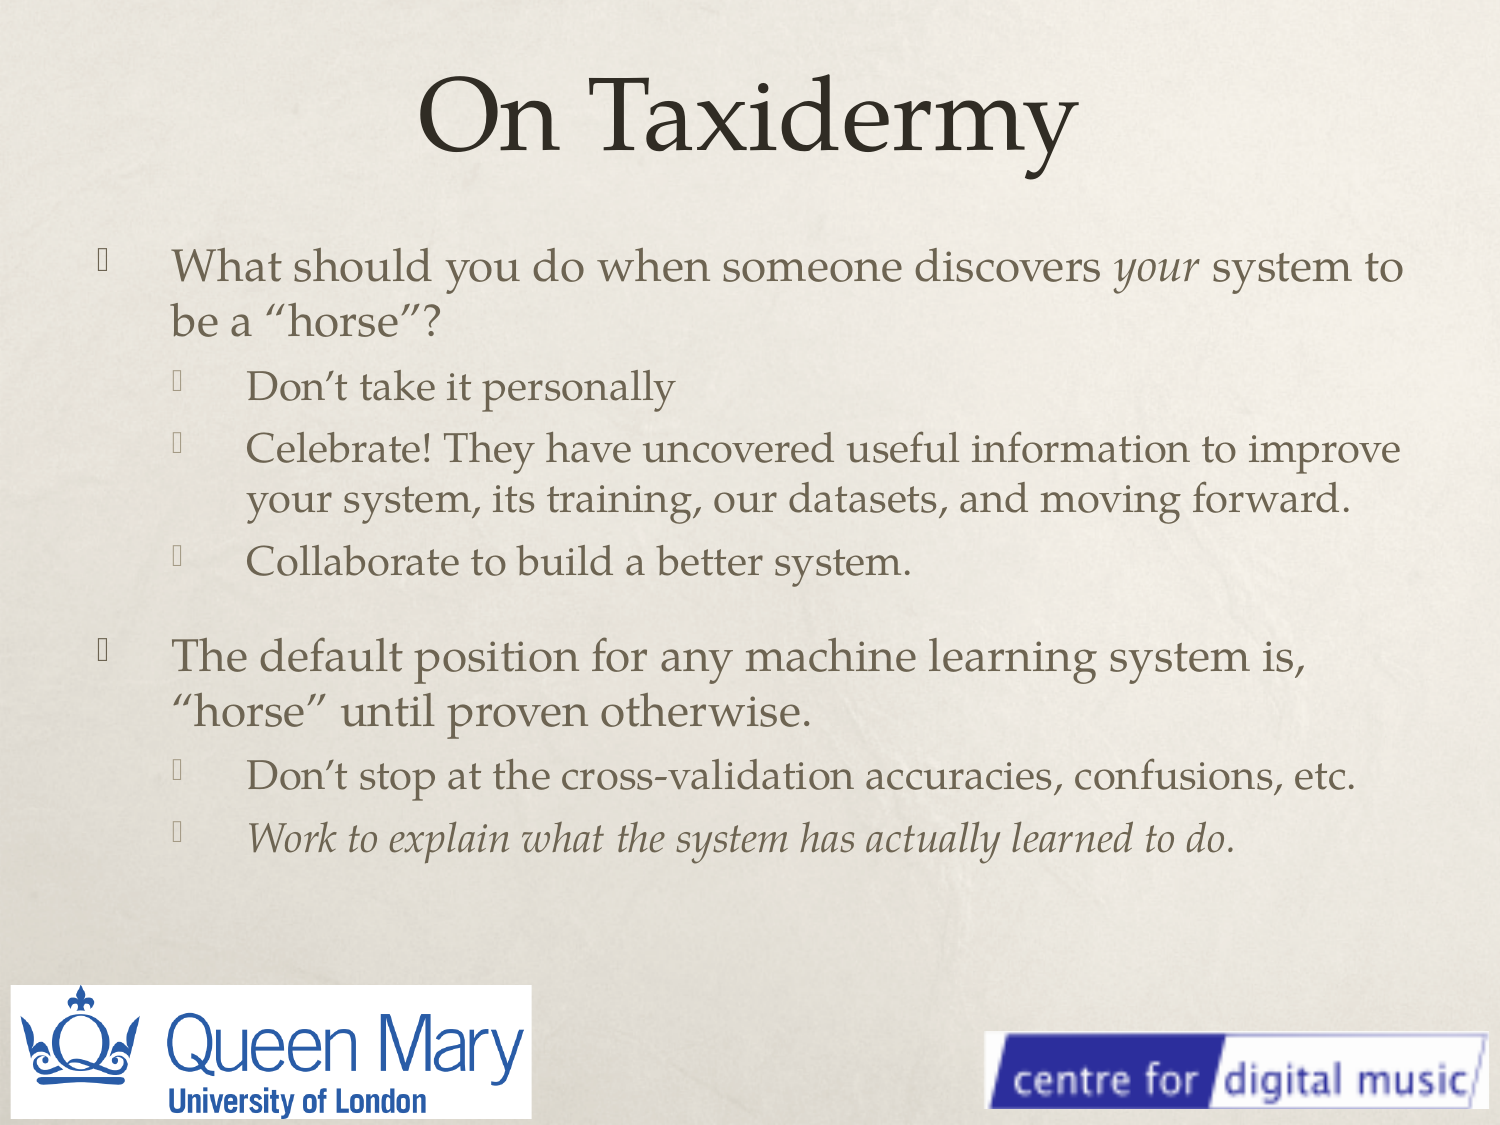

# On Taxidermy
What should you do when someone discovers your system to be a “horse”?
Don’t take it personally
Celebrate! They have uncovered useful information to improve your system, its training, our datasets, and moving forward.
Collaborate to build a better system.
The default position for any machine learning system is, “horse” until proven otherwise.
Don’t stop at the cross-validation accuracies, confusions, etc.
Work to explain what the system has actually learned to do.